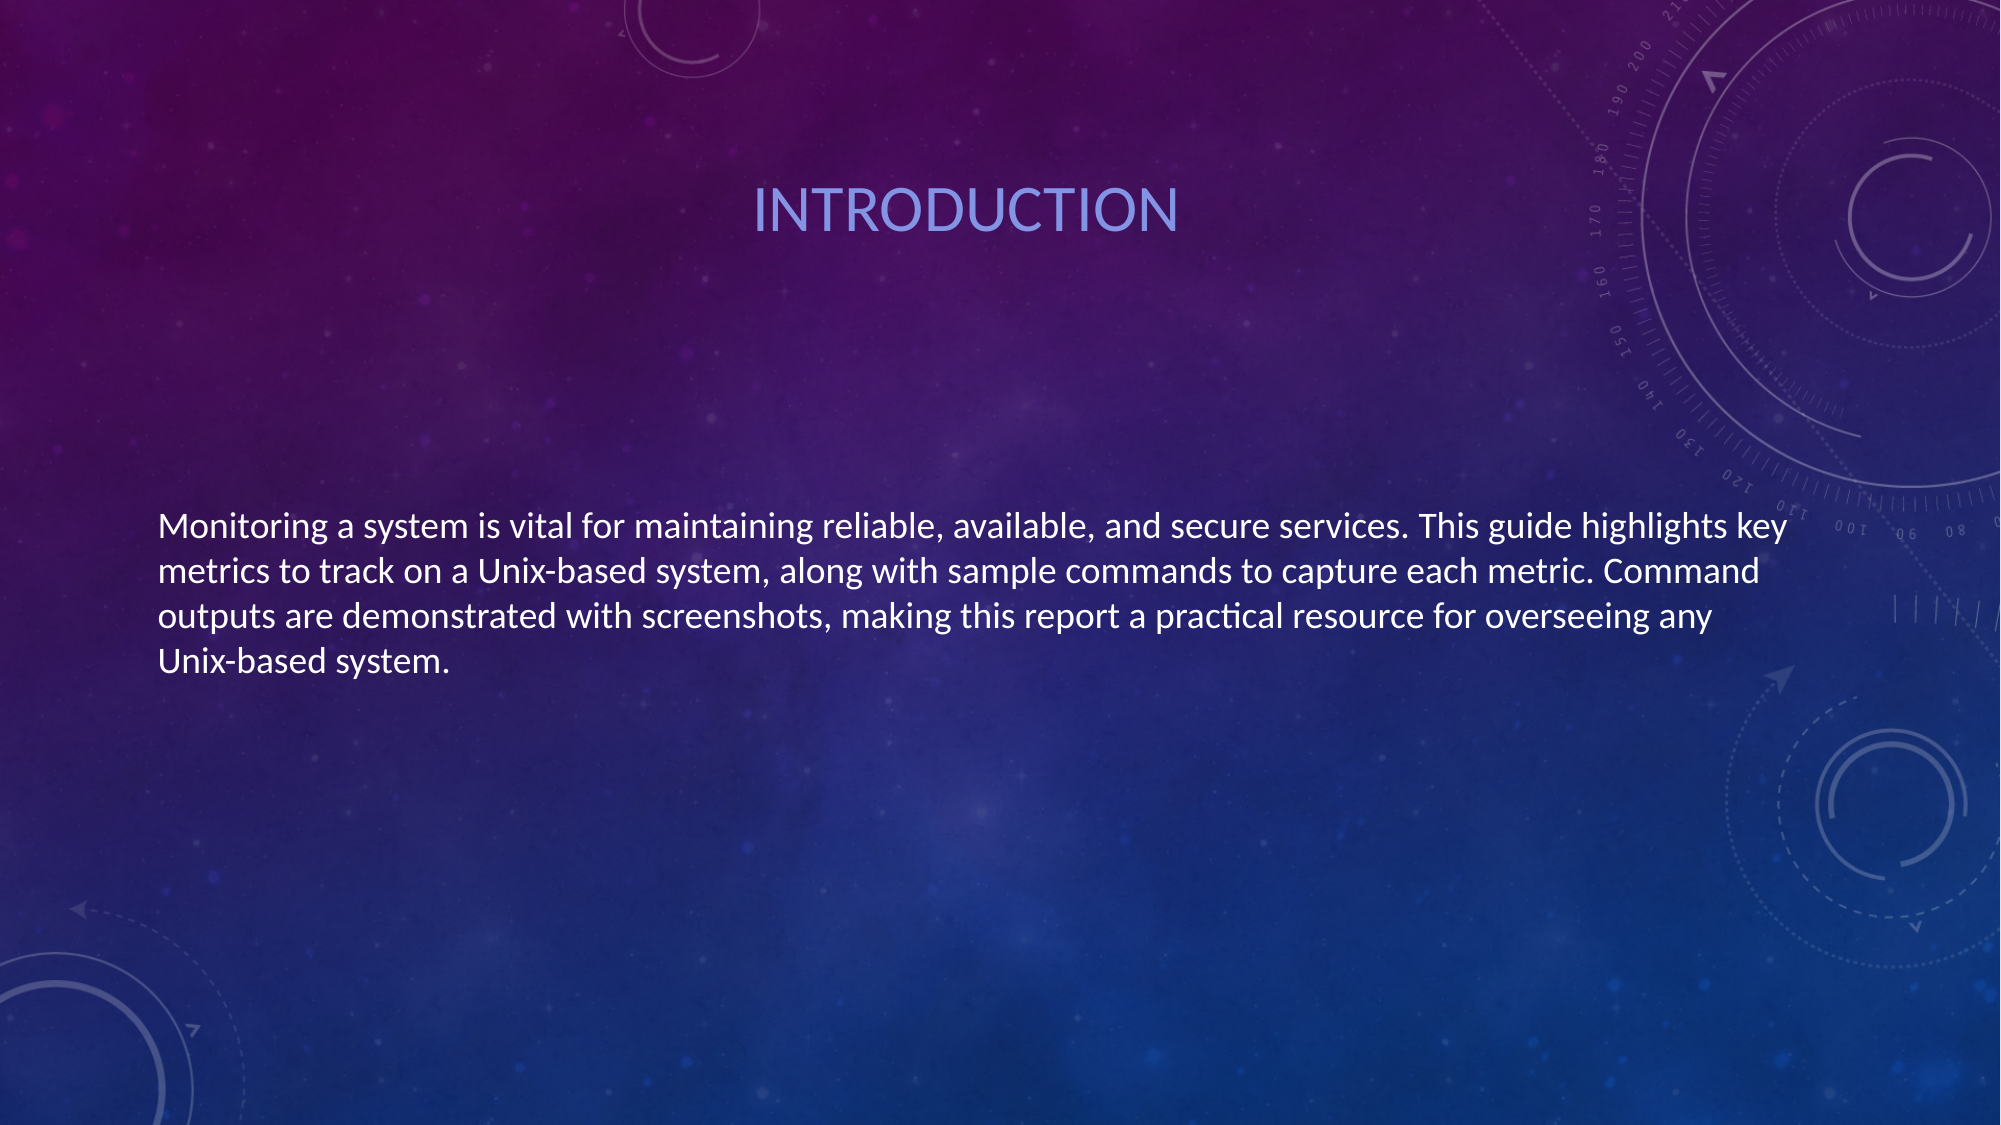

# Introduction
Monitoring a system is vital for maintaining reliable, available, and secure services. This guide highlights key metrics to track on a Unix-based system, along with sample commands to capture each metric. Command outputs are demonstrated with screenshots, making this report a practical resource for overseeing any Unix-based system.